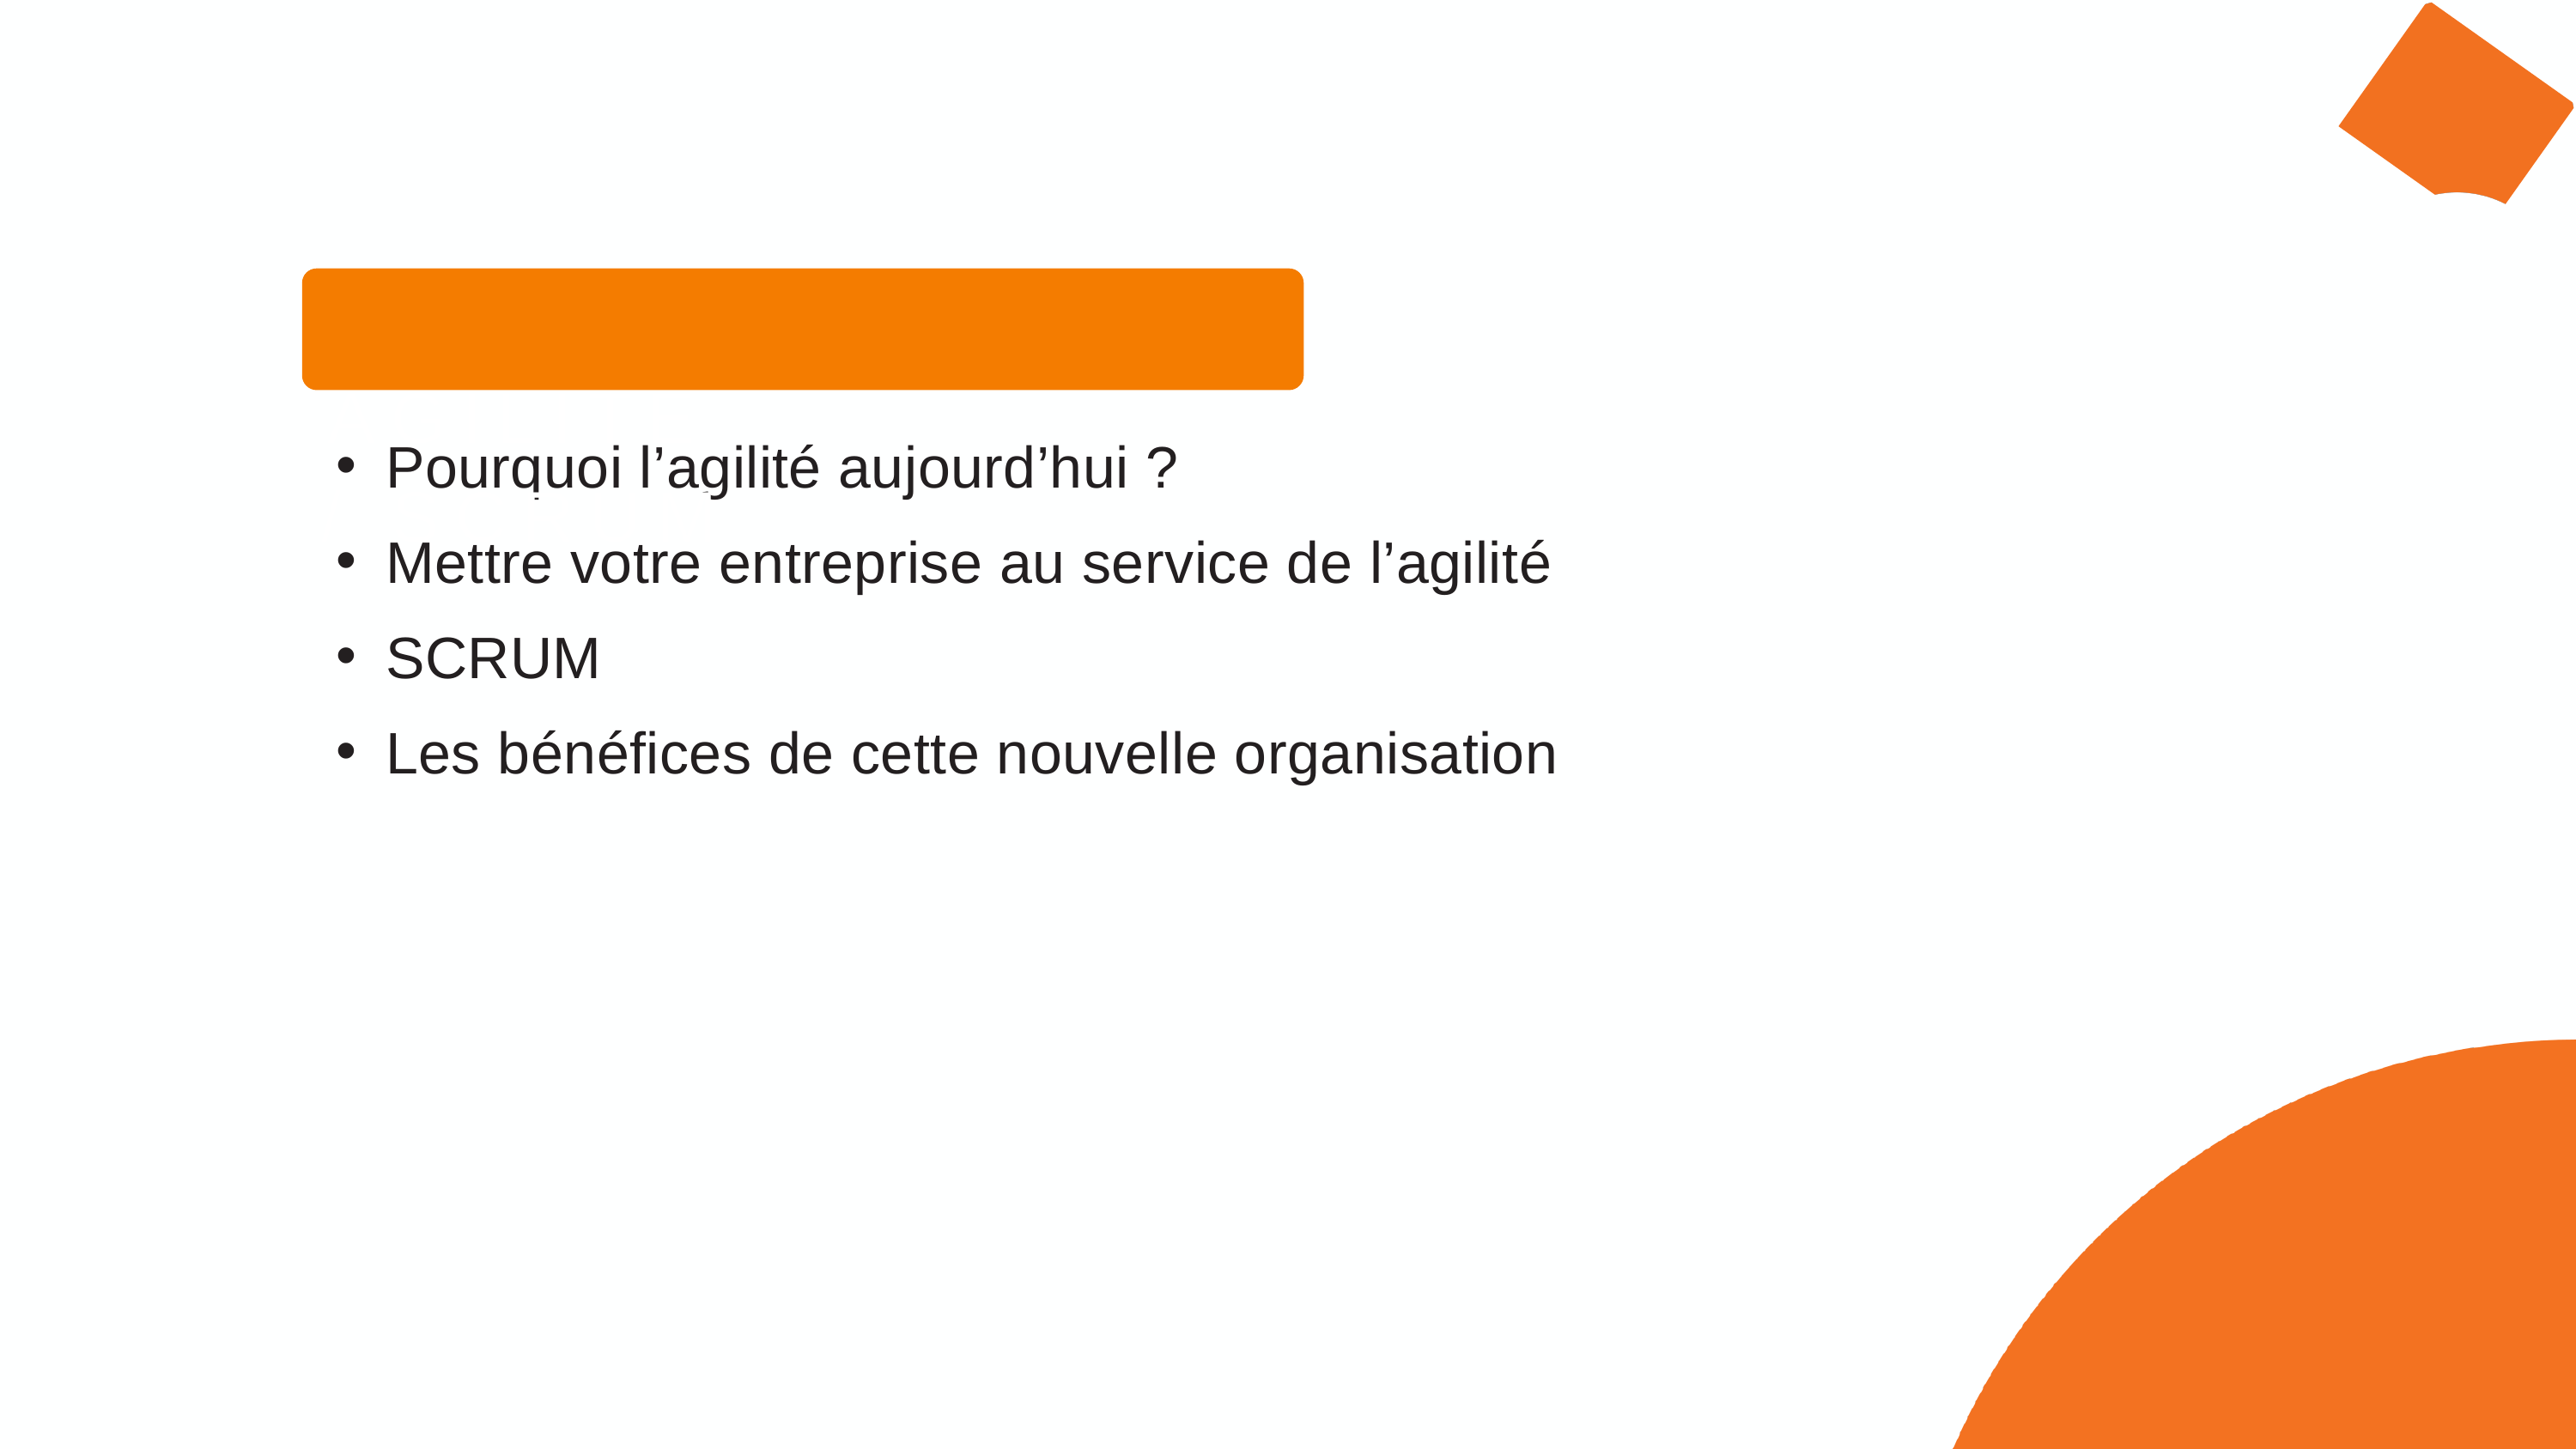

AGILITE / SCRUM
Pourquoi l’agilité aujourd’hui ?
Mettre votre entreprise au service de l’agilité
SCRUM
Les bénéfices de cette nouvelle organisation